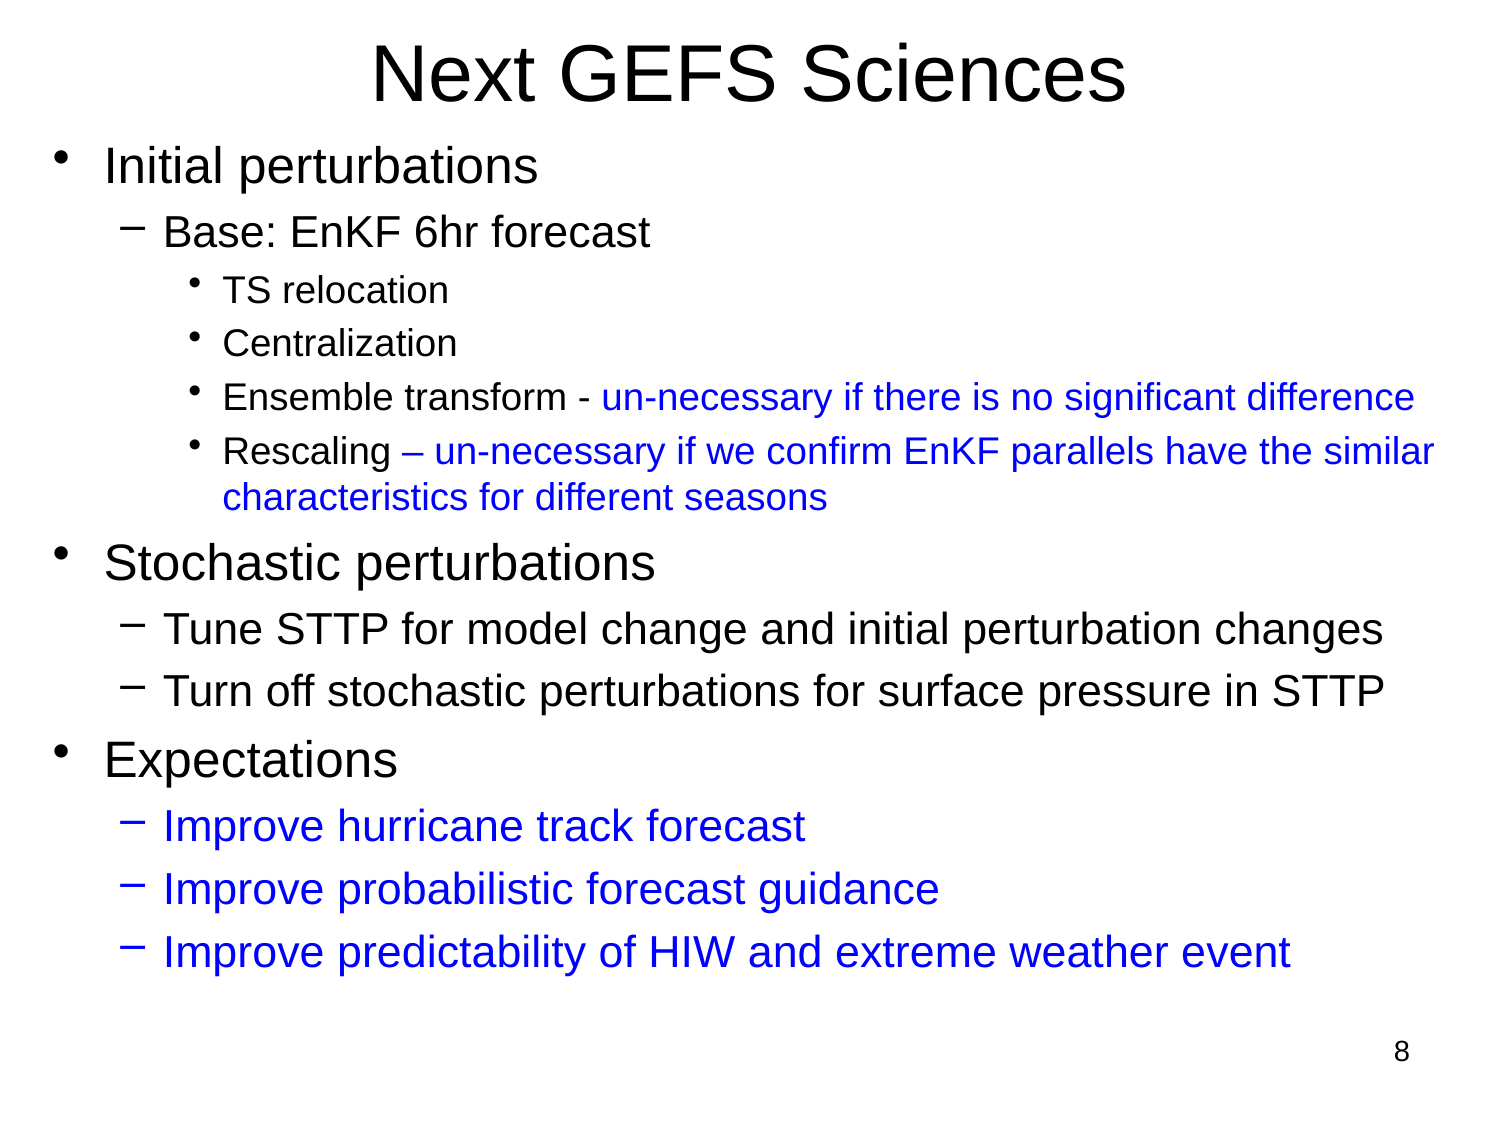

# Next GEFS Sciences
Initial perturbations
Base: EnKF 6hr forecast
TS relocation
Centralization
Ensemble transform - un-necessary if there is no significant difference
Rescaling – un-necessary if we confirm EnKF parallels have the similar characteristics for different seasons
Stochastic perturbations
Tune STTP for model change and initial perturbation changes
Turn off stochastic perturbations for surface pressure in STTP
Expectations
Improve hurricane track forecast
Improve probabilistic forecast guidance
Improve predictability of HIW and extreme weather event
8